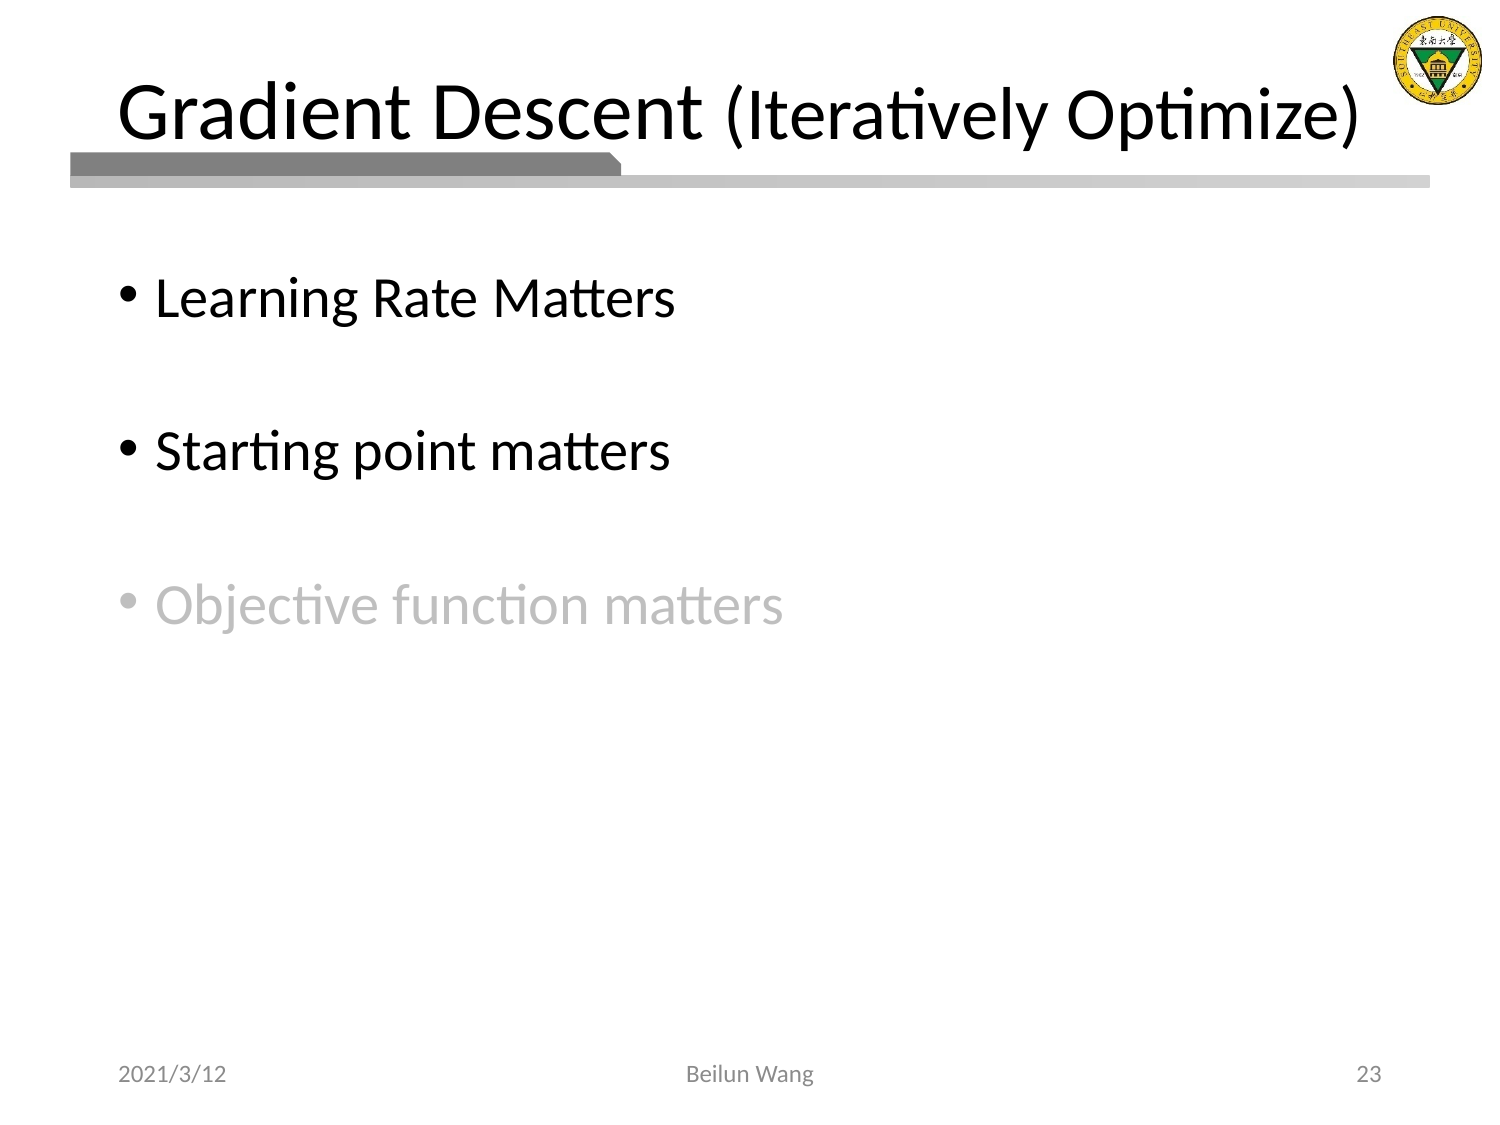

# Gradient Descent (Iteratively Optimize)
Learning Rate Matters

Starting point matters

Objective function matters

2021/3/12
Beilun Wang
23